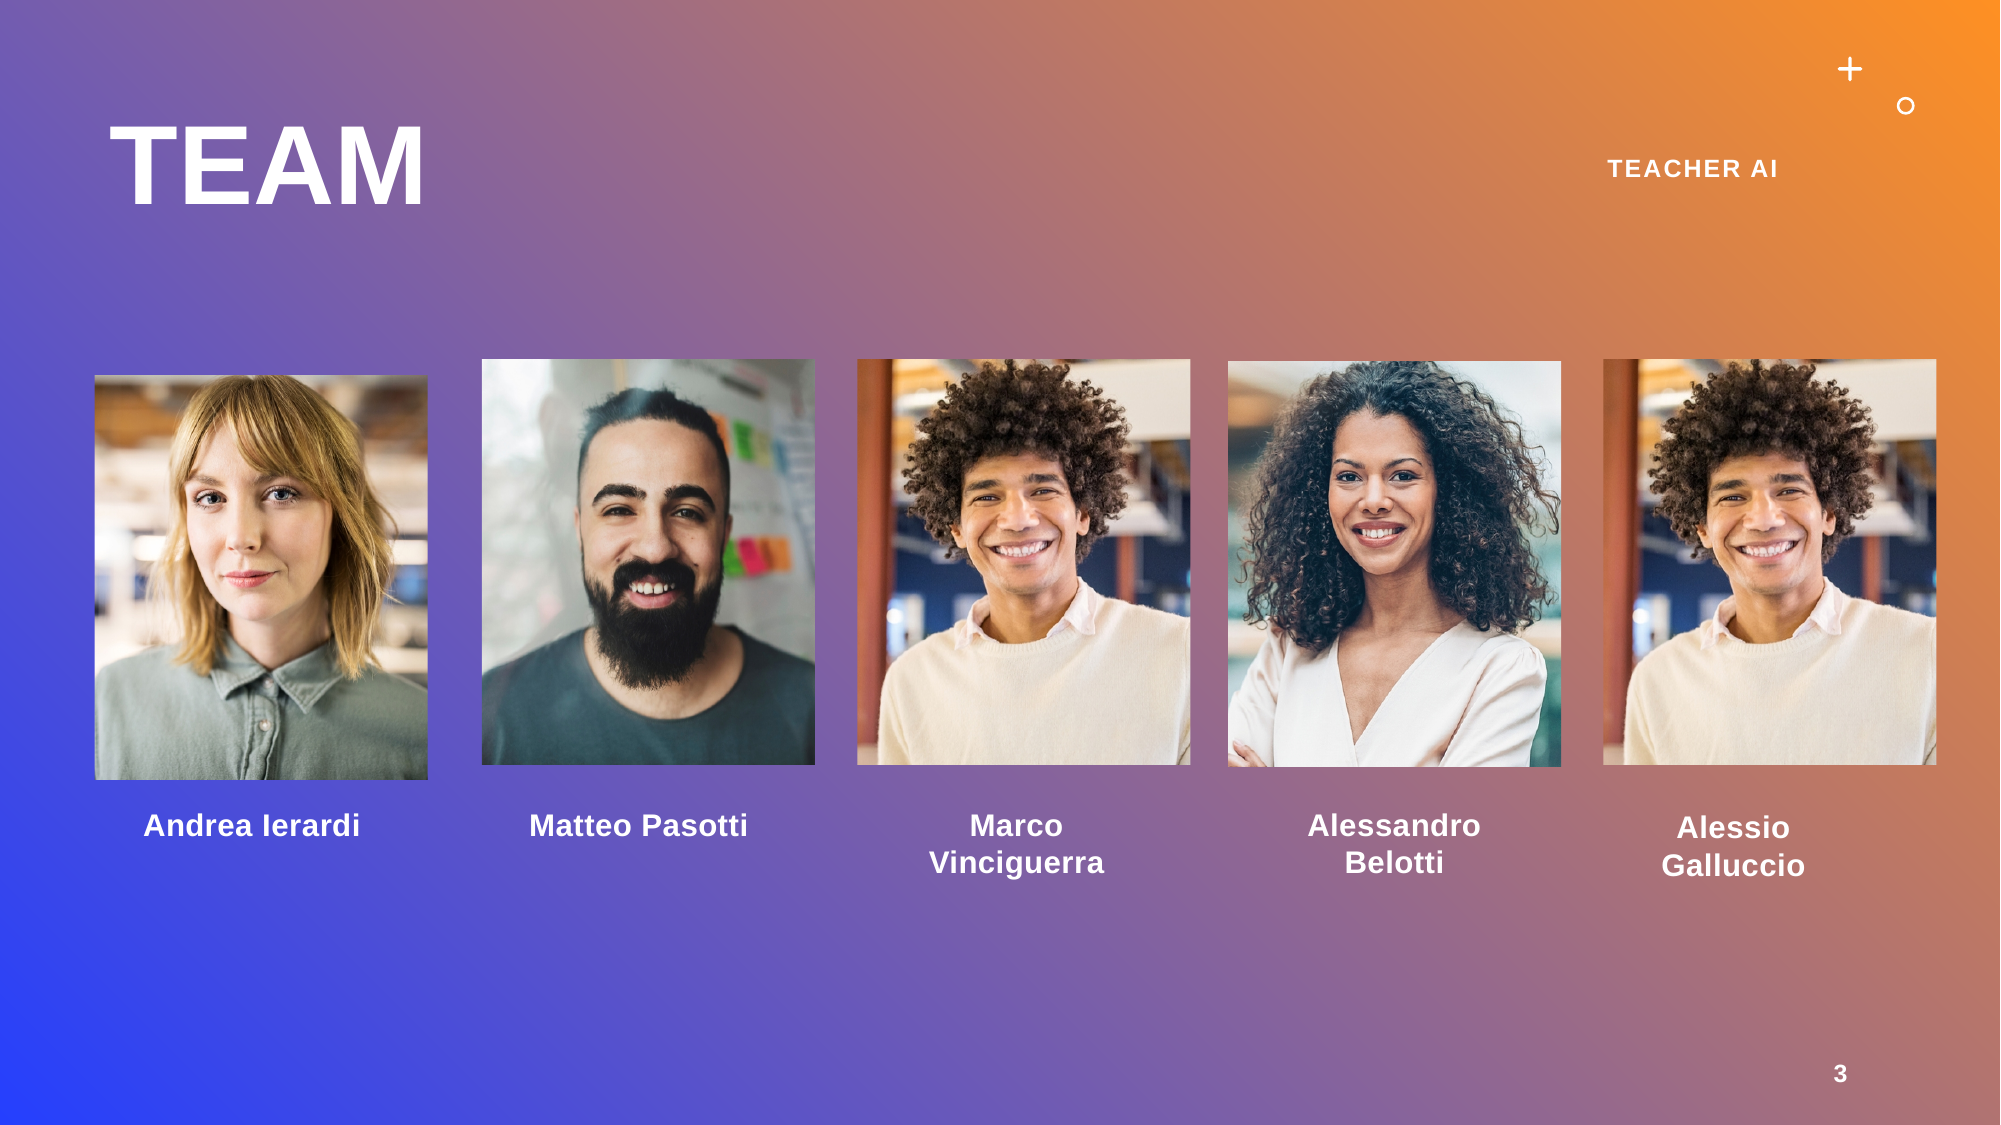

# Team
Teacher AI
Andrea Ierardi
Matteo Pasotti
Marco Vinciguerra
Alessandro Belotti
Alessio Galluccio

3